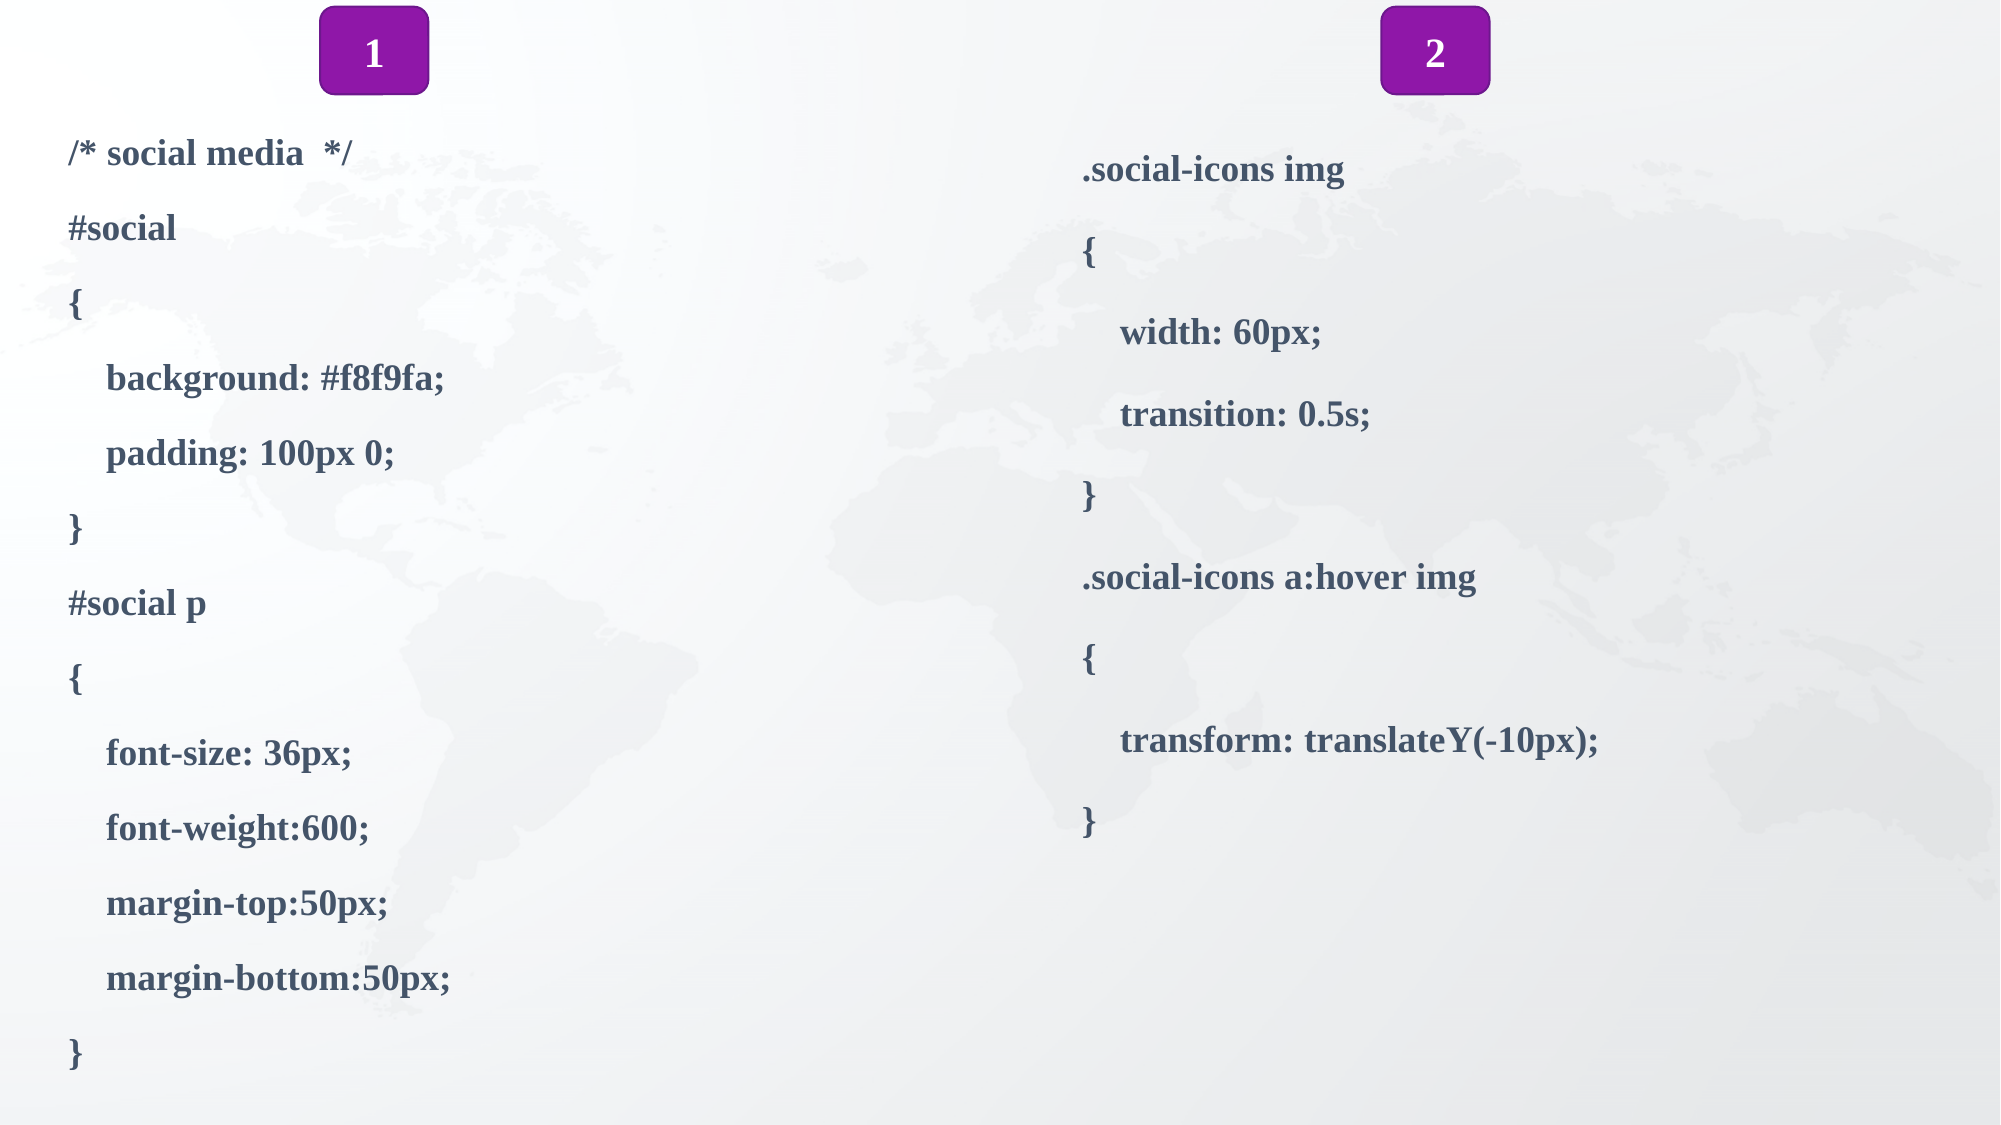

1
2
/* social media  */
#social
{
    background: #f8f9fa;
    padding: 100px 0;
}
#social p
{
    font-size: 36px;
    font-weight:600;
    margin-top:50px;
    margin-bottom:50px;
}
.social-icons img
{
    width: 60px;
    transition: 0.5s;
}
.social-icons a:hover img
{
    transform: translateY(-10px);
}